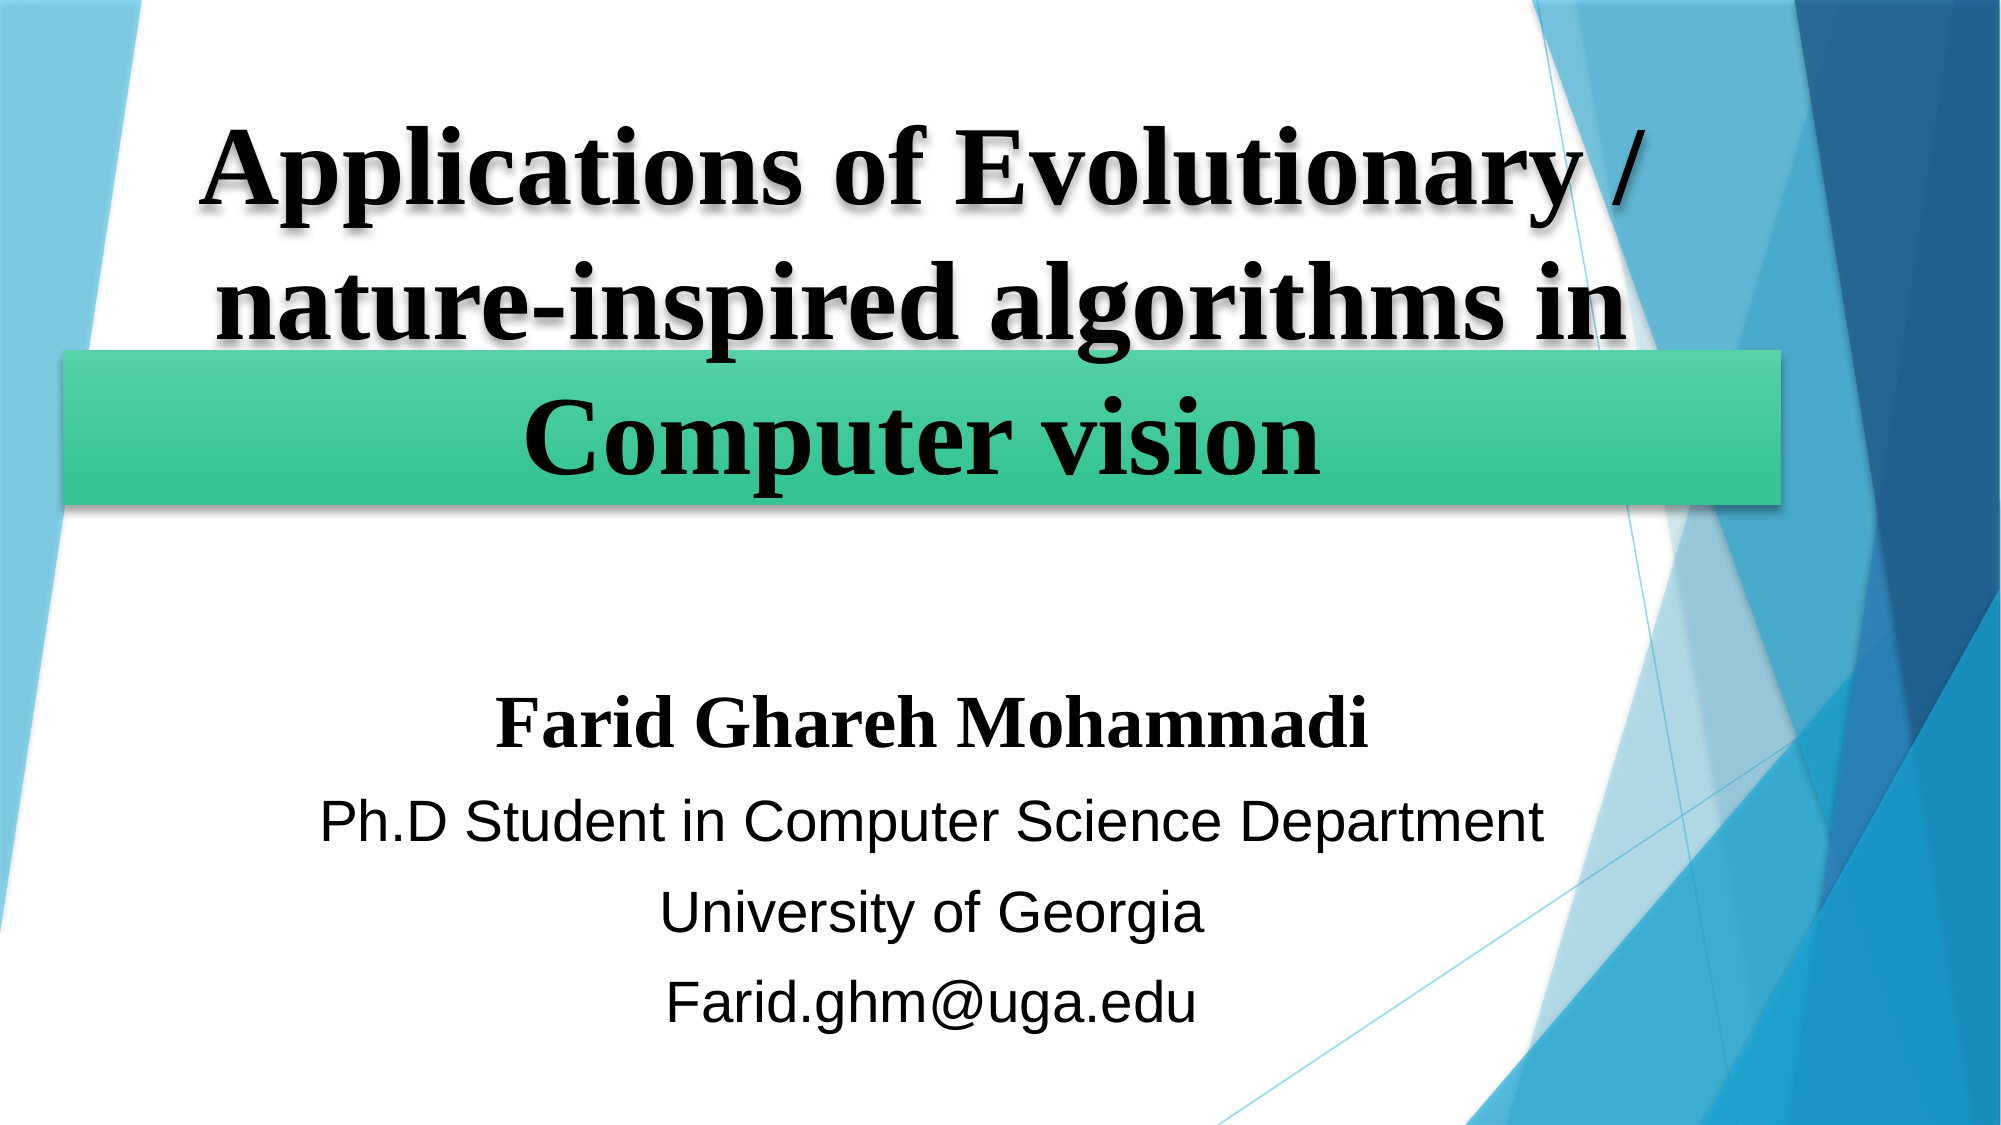

# Applications of Evolutionary / nature-inspired algorithms in Computer vision
Farid Ghareh Mohammadi
Ph.D Student in Computer Science Department
University of Georgia
Farid.ghm@uga.edu